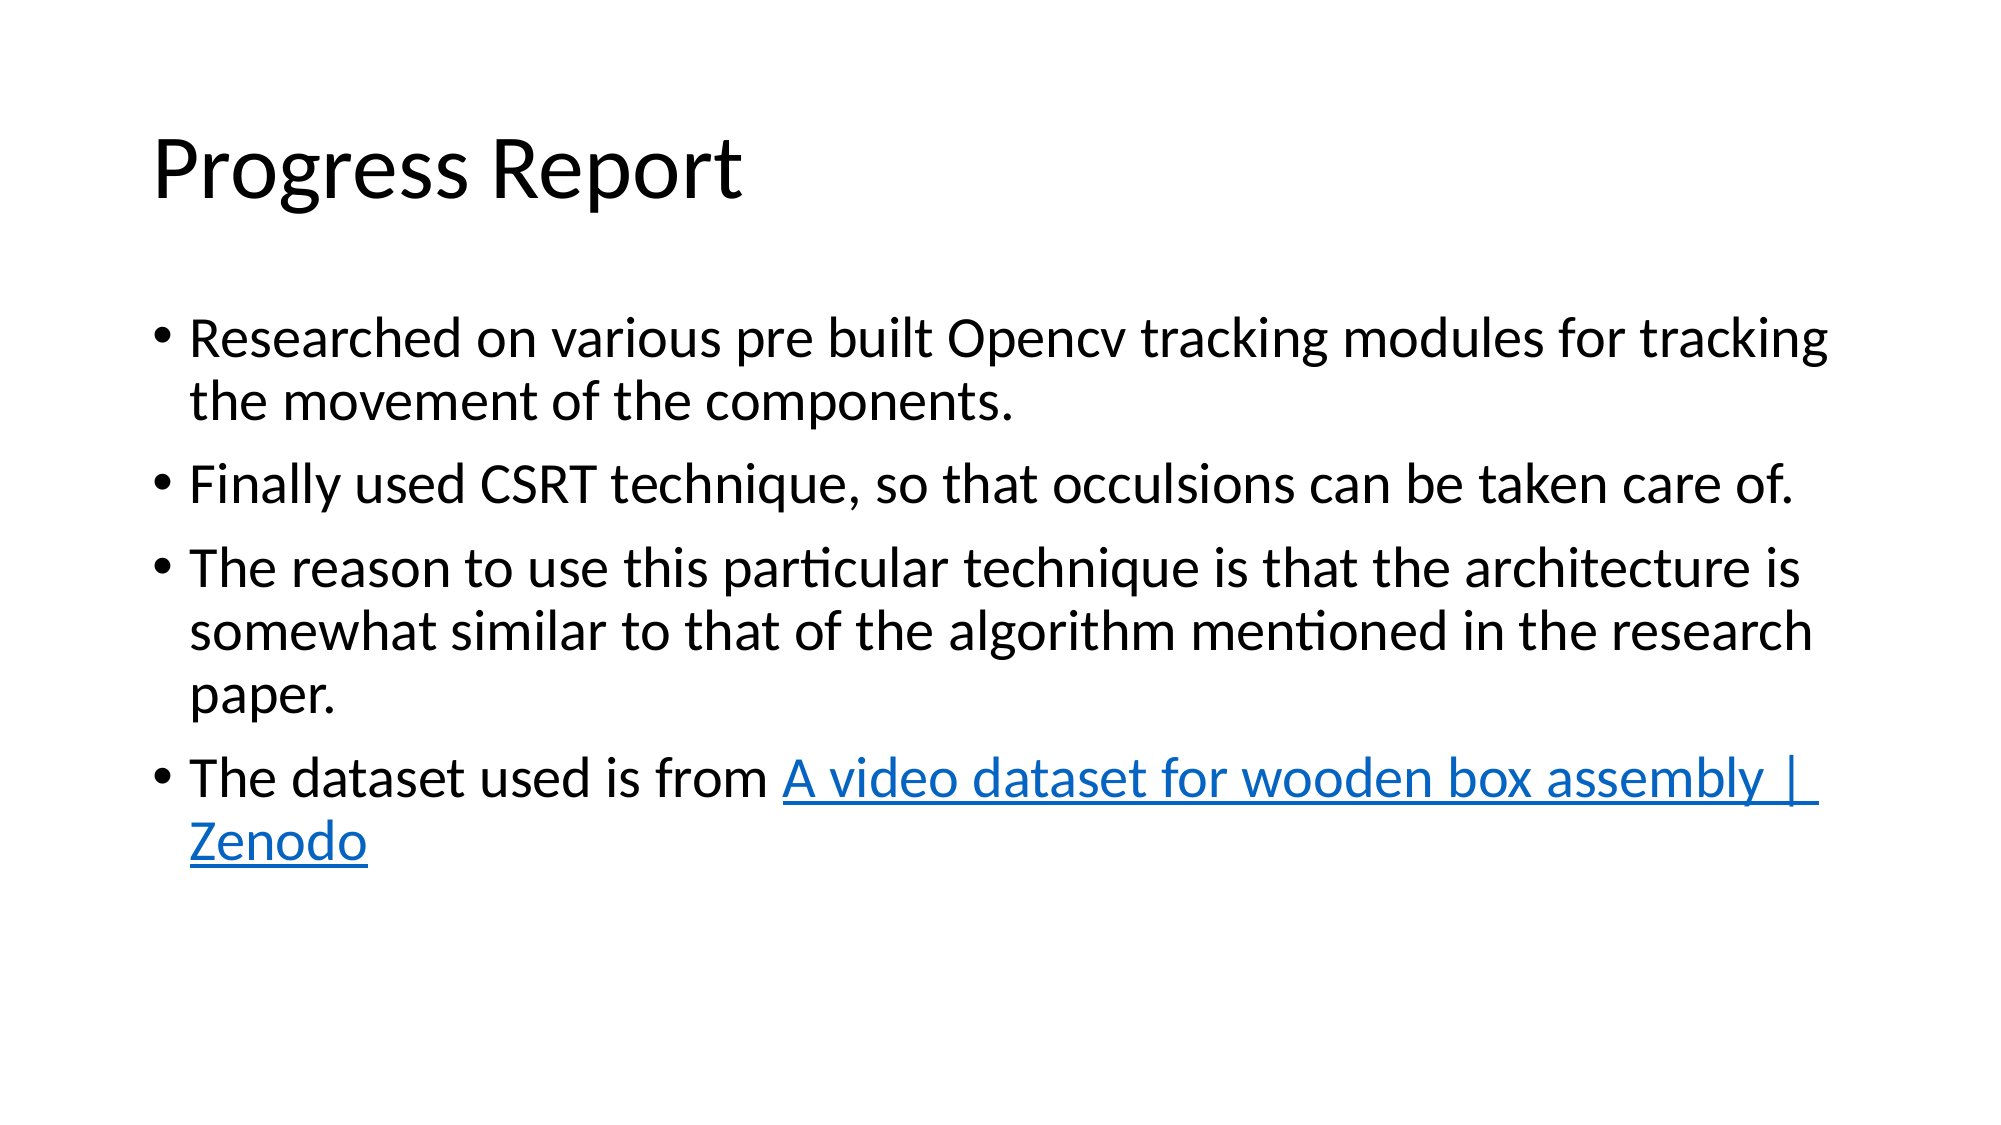

# Progress Report
Researched on various pre built Opencv tracking modules for tracking the movement of the components.
Finally used CSRT technique, so that occulsions can be taken care of.
The reason to use this particular technique is that the architecture is somewhat similar to that of the algorithm mentioned in the research paper.
The dataset used is from A video dataset for wooden box assembly | Zenodo